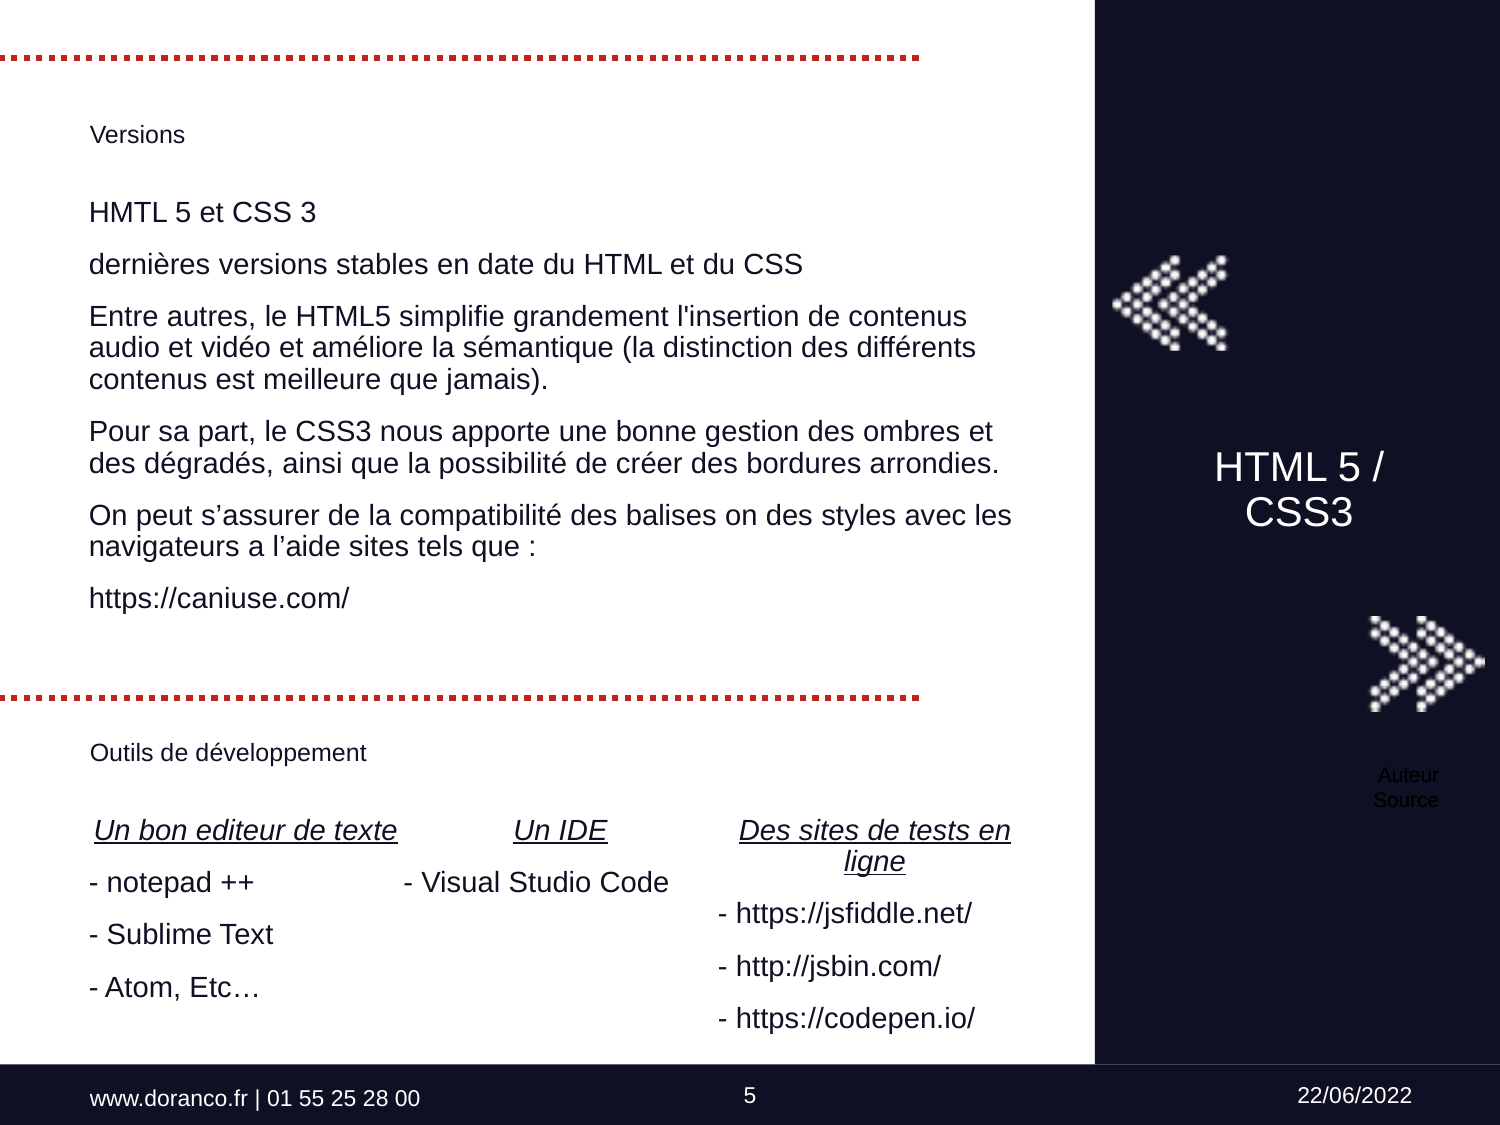

Versions
HMTL 5 et CSS 3
dernières versions stables en date du HTML et du CSS
Entre autres, le HTML5 simplifie grandement l'insertion de contenus audio et vidéo et améliore la sémantique (la distinction des différents contenus est meilleure que jamais).
Pour sa part, le CSS3 nous apporte une bonne gestion des ombres et des dégradés, ainsi que la possibilité de créer des bordures arrondies.
On peut s’assurer de la compatibilité des balises on des styles avec les navigateurs a l’aide sites tels que :
https://caniuse.com/

HTML 5 / CSS3
Outils de développement
Auteur
Source
Un bon editeur de texte
- notepad ++
- Sublime Text
- Atom, Etc…

Un IDE
- Visual Studio Code

Des sites de tests en ligne
- https://jsfiddle.net/
- http://jsbin.com/
- https://codepen.io/

www.doranco.fr | 01 55 25 28 00
22/06/2022
5